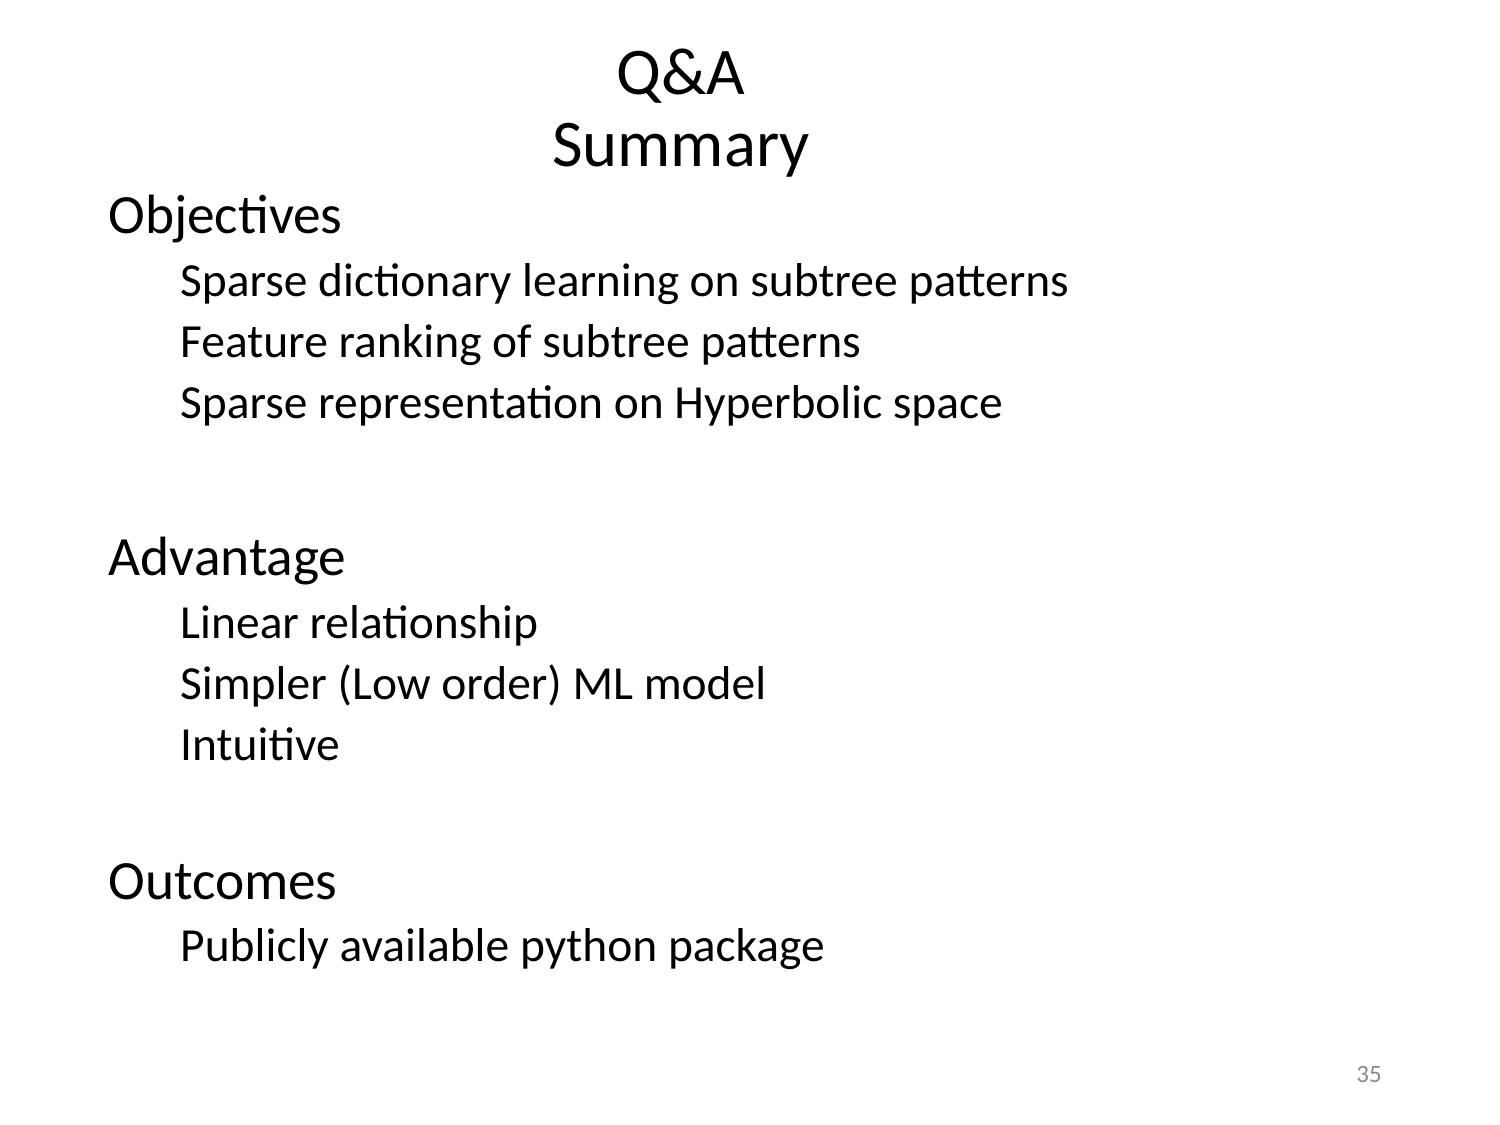

# Q&A Summary
Objectives
Sparse dictionary learning on subtree patterns
Feature ranking of subtree patterns
Sparse representation on Hyperbolic space

Advantage
Linear relationship
Simpler (Low order) ML model
Intuitive

Outcomes
Publicly available python package

35